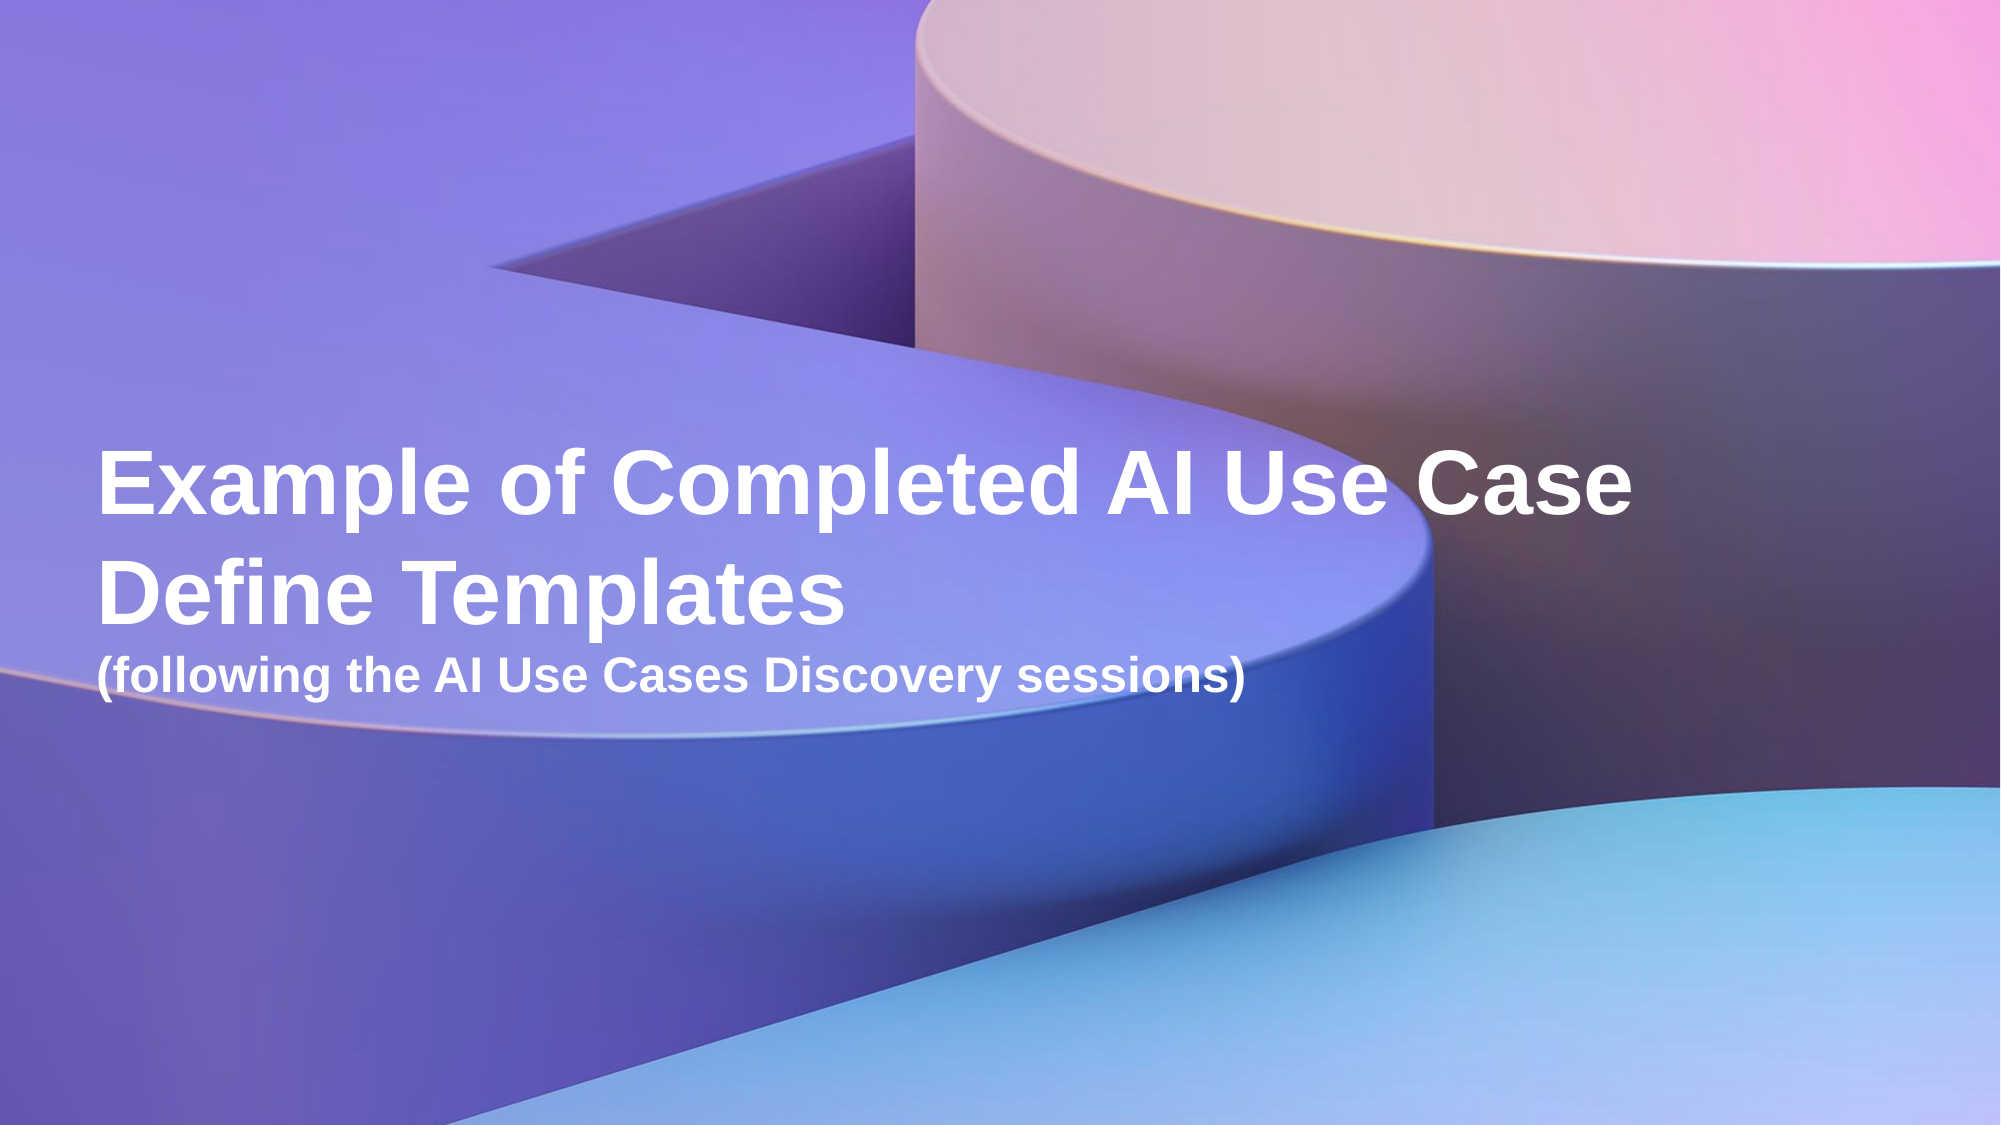

# Example of Completed AI Use Case Define Templates (following the AI Use Cases Discovery sessions)